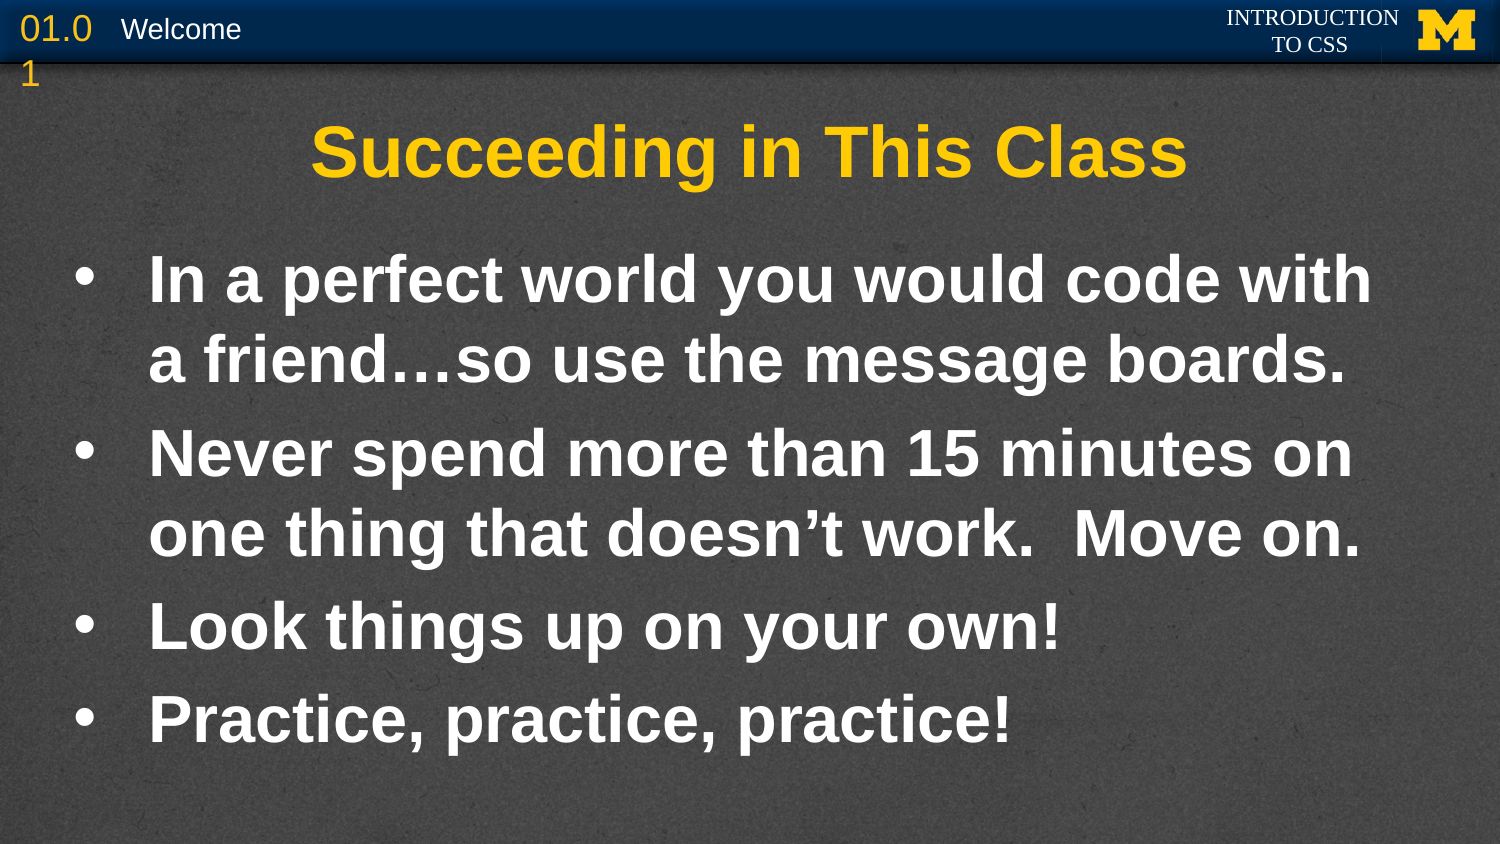

# Succeeding in This Class
In a perfect world you would code with a friend…so use the message boards.
Never spend more than 15 minutes on one thing that doesn’t work.  Move on.
Look things up on your own!
Practice, practice, practice!